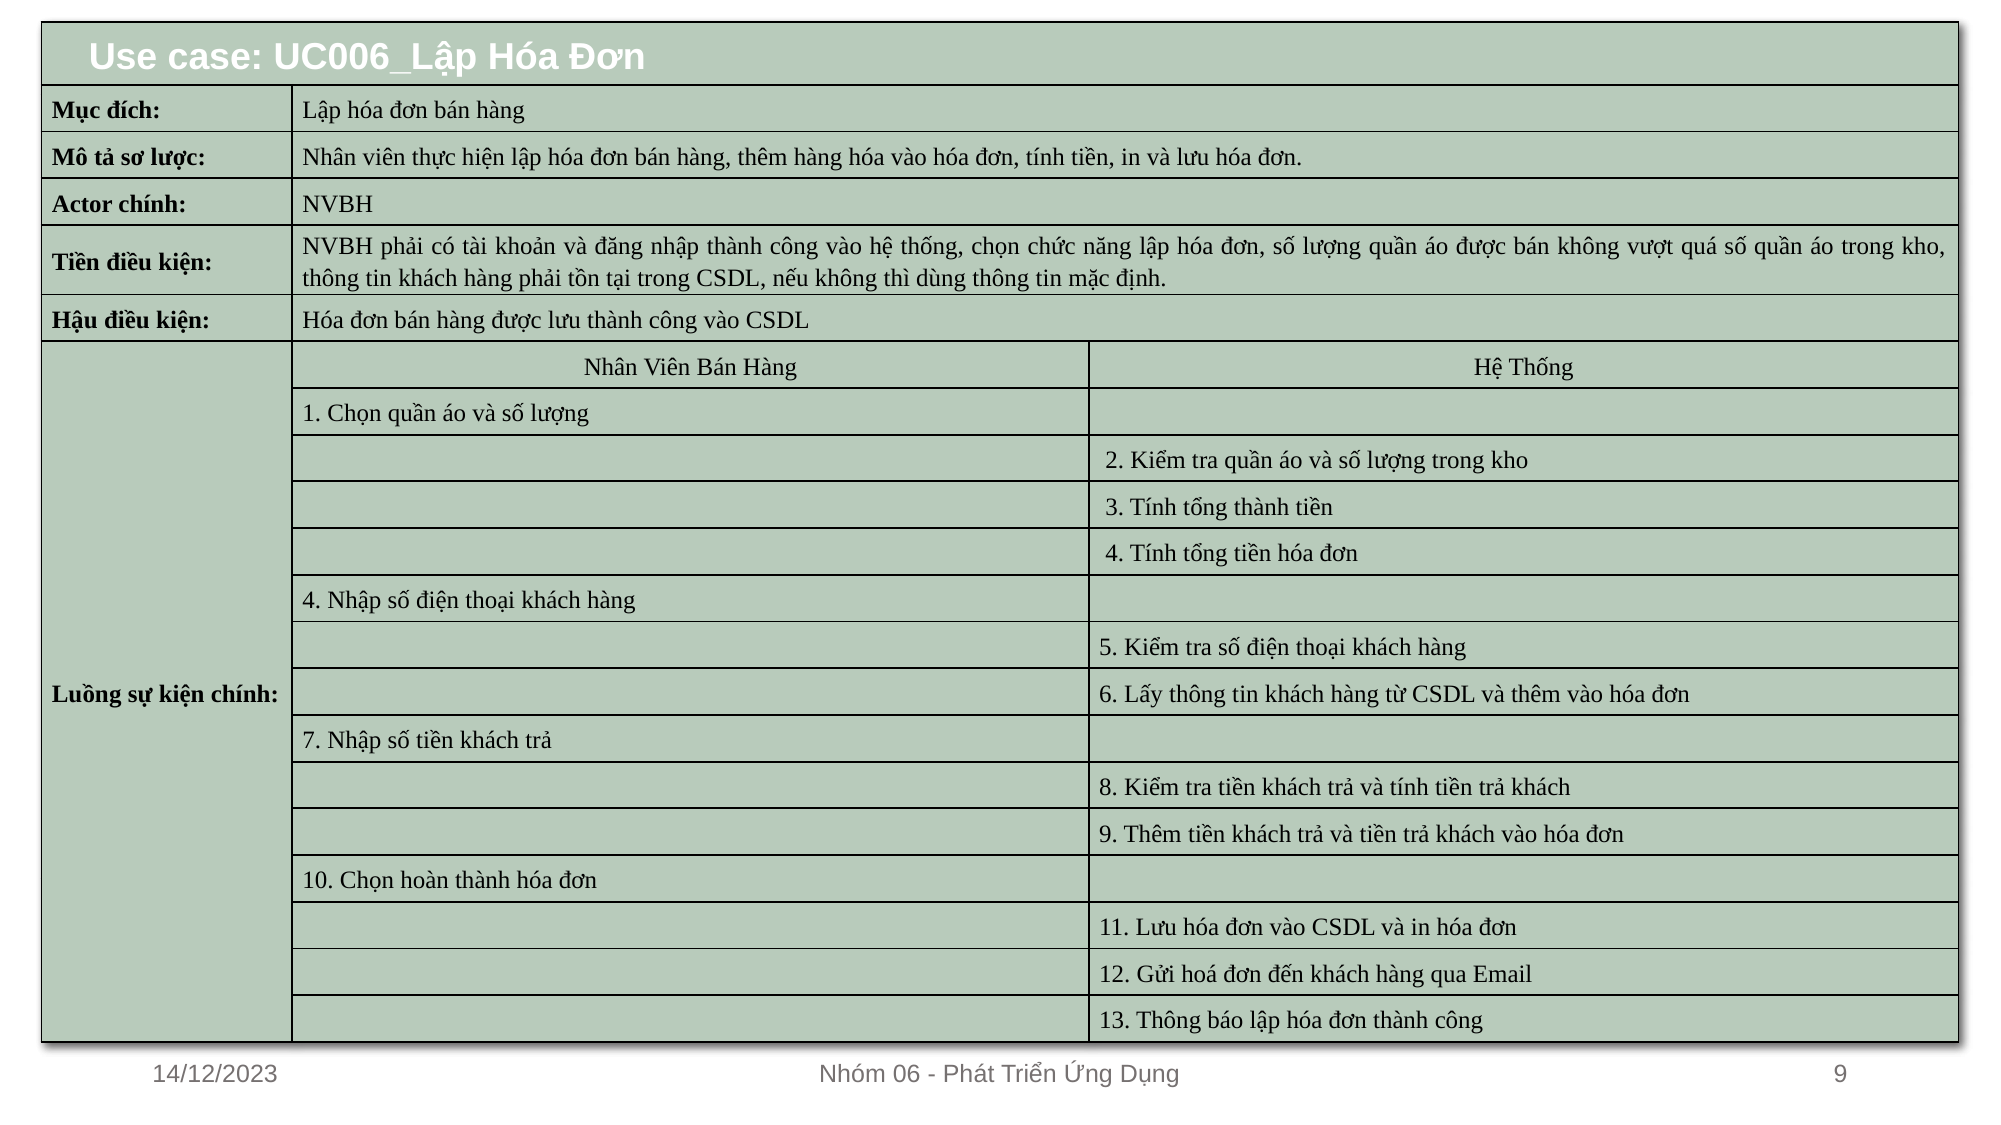

| Use case: UC006\_Lập Hóa Đơn |  |  |
| --- | --- | --- |
| Luồng sự kiện thay thế: | Nhân Viên Bán Hàng | Hệ Thống |
|  |  | 2.1. Thông báo quần áo đã hết hàng. Yêu cầu nhập lại. |
|  | 2.2. Chọn xác nhận nhập lại |  |
|  |  | 2.3. Quay lại bước 1 |
|  |  | 5.1. Thông báo khách hàng không tồn tại. Thông báo bạn có muốn thêm khách hàng mới? |
|  | 5.2. Chọn có. |  |
|  |  | 5.3. Hiện form thêm khách hàng |
|  | 5.4. Nhập thông tin khách hàng |  |
|  | 5.5. Chọn Lưu khách hàng |  |
|  |  | 5.6. Lưu thông tin khách hàng vào CSDL |
|  |  | 5.7. Tiếp tục bước 6 |
|  |  | 8.1. Thông báo số tiền khách trả không đủ. Yêu cầu nhập lại. |
|  | 8.2. Chọn xác nhận nhập lại |  |
|  |  | 8.3. Quay lại bước 7 |
| Luồng sự kiện ngoại lệ: | 5.2.1. Chọn không. |  |
|  |  | 5.2.2. Tạo khách hàng mới với thông tin mặc định |
|  |  | 5.2.3. Tiếp tục bước 7 |
| Use case: UC006\_Lập Hóa Đơn |  |  |
| --- | --- | --- |
| Mục đích: | Lập hóa đơn bán hàng |  |
| Mô tả sơ lược: | Nhân viên thực hiện lập hóa đơn bán hàng, thêm hàng hóa vào hóa đơn, tính tiền, in và lưu hóa đơn. |  |
| Actor chính: | NVBH |  |
| Tiền điều kiện: | NVBH phải có tài khoản và đăng nhập thành công vào hệ thống, chọn chức năng lập hóa đơn, số lượng quần áo được bán không vượt quá số quần áo trong kho, thông tin khách hàng phải tồn tại trong CSDL, nếu không thì dùng thông tin mặc định. |  |
| Hậu điều kiện: | Hóa đơn bán hàng được lưu thành công vào CSDL |  |
| Luồng sự kiện chính: | Nhân Viên Bán Hàng | Hệ Thống |
|  | 1. Chọn quần áo và số lượng |  |
|  |  | 2. Kiểm tra quần áo và số lượng trong kho |
|  |  | 3. Tính tổng thành tiền |
|  |  | 4. Tính tổng tiền hóa đơn |
|  | 4. Nhập số điện thoại khách hàng |  |
|  |  | 5. Kiểm tra số điện thoại khách hàng |
|  |  | 6. Lấy thông tin khách hàng từ CSDL và thêm vào hóa đơn |
|  | 7. Nhập số tiền khách trả |  |
|  |  | 8. Kiểm tra tiền khách trả và tính tiền trả khách |
|  |  | 9. Thêm tiền khách trả và tiền trả khách vào hóa đơn |
|  | 10. Chọn hoàn thành hóa đơn |  |
|  |  | 11. Lưu hóa đơn vào CSDL và in hóa đơn |
|  |  | 12. Gửi hoá đơn đến khách hàng qua Email |
|  |  | 13. Thông báo lập hóa đơn thành công |
14/12/2023
Nhóm 06 - Phát Triển Ứng Dụng
9